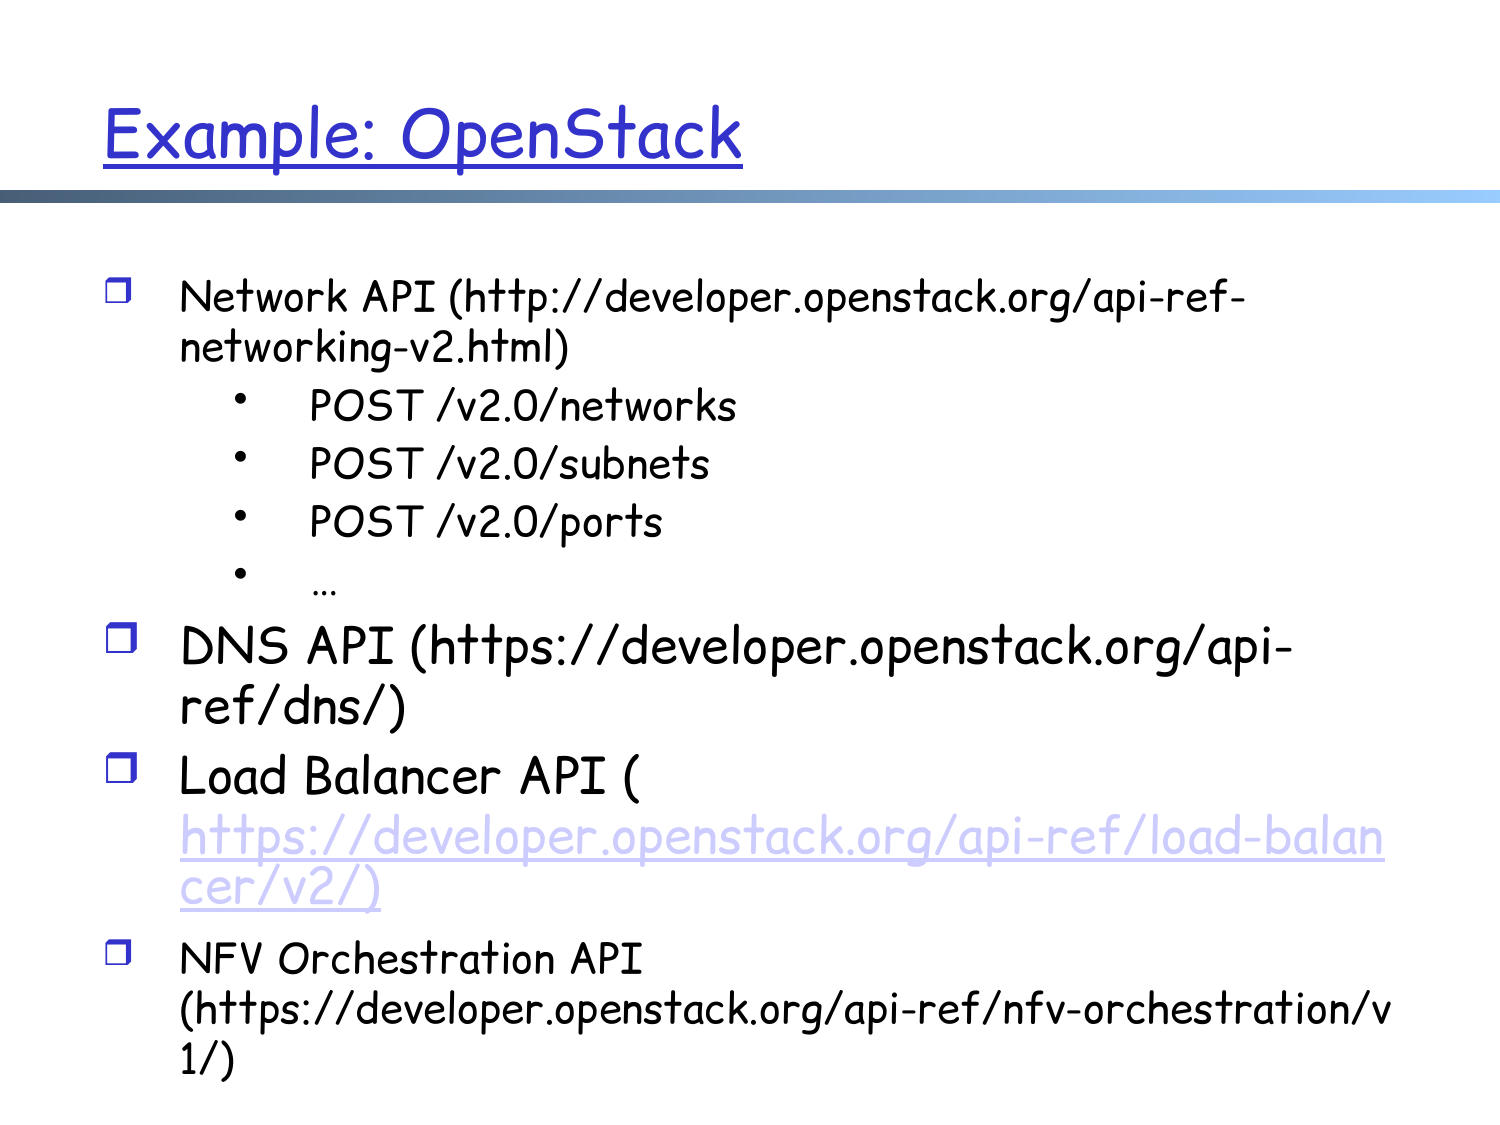

# Example: OpenStack
Network API (http://developer.openstack.org/api-ref-networking-v2.html)
POST /v2.0/networks
POST /v2.0/subnets
POST /v2.0/ports
…
DNS API (https://developer.openstack.org/api-ref/dns/)
Load Balancer API (https://developer.openstack.org/api-ref/load-balancer/v2/)
NFV Orchestration API (https://developer.openstack.org/api-ref/nfv-orchestration/v1/)